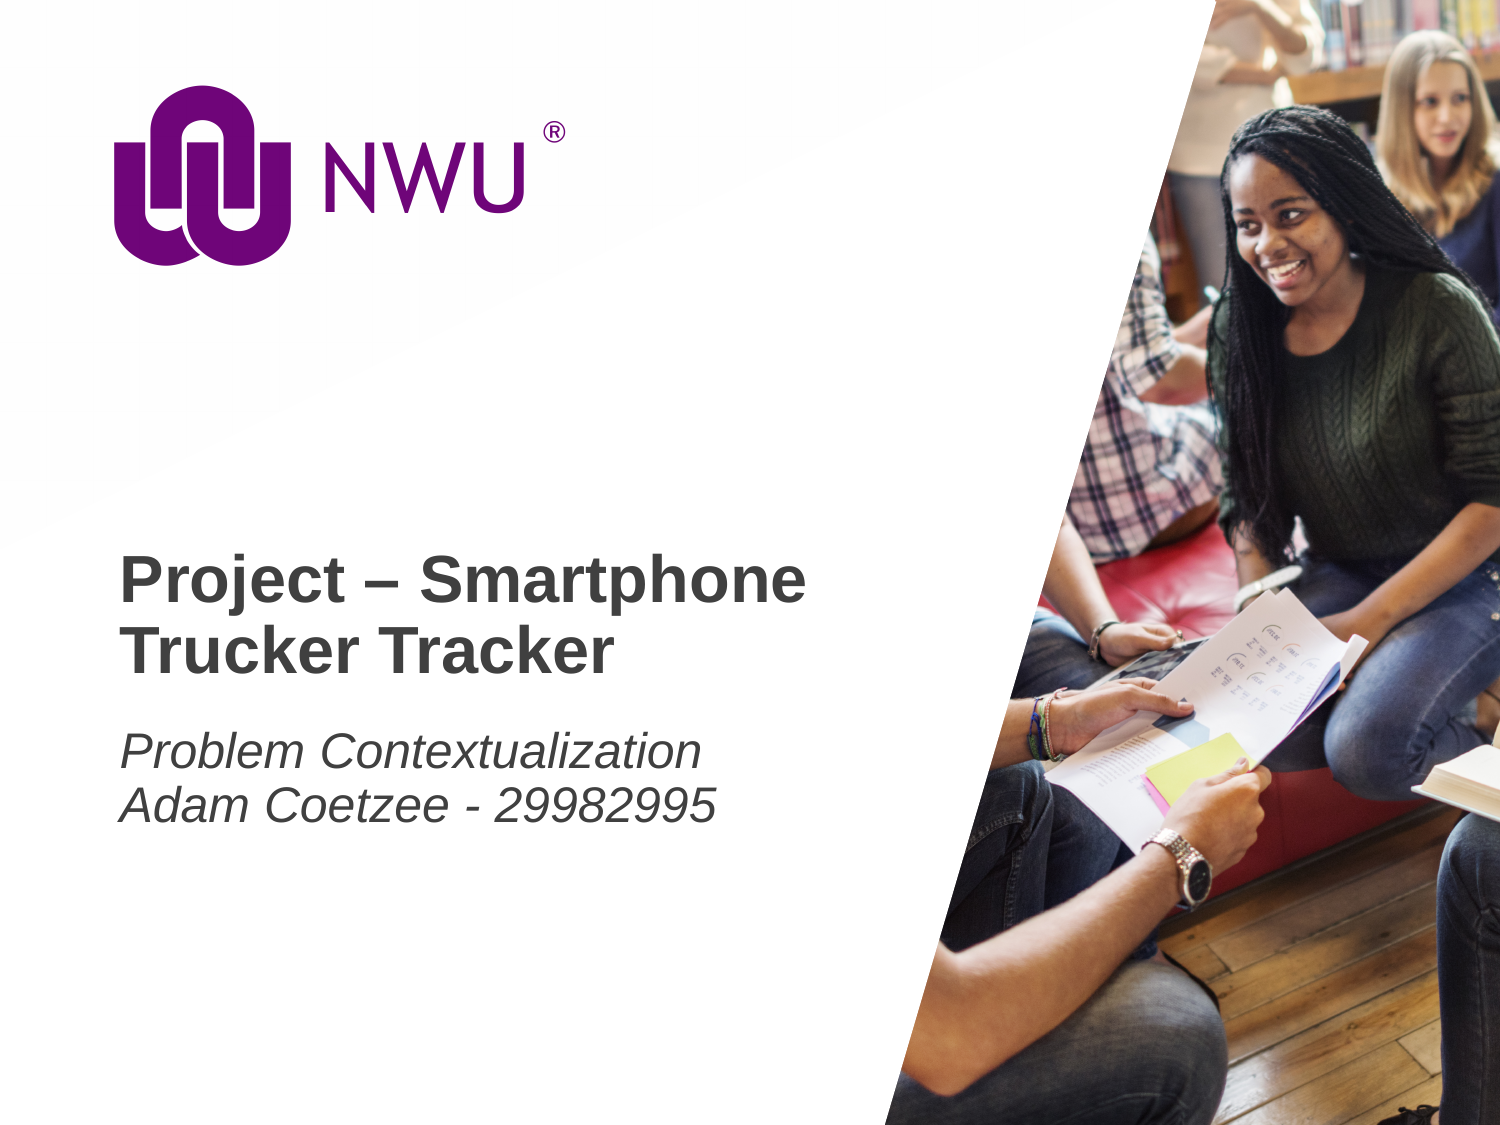

# Project – Smartphone Trucker Tracker
Problem Contextualization
Adam Coetzee - 29982995